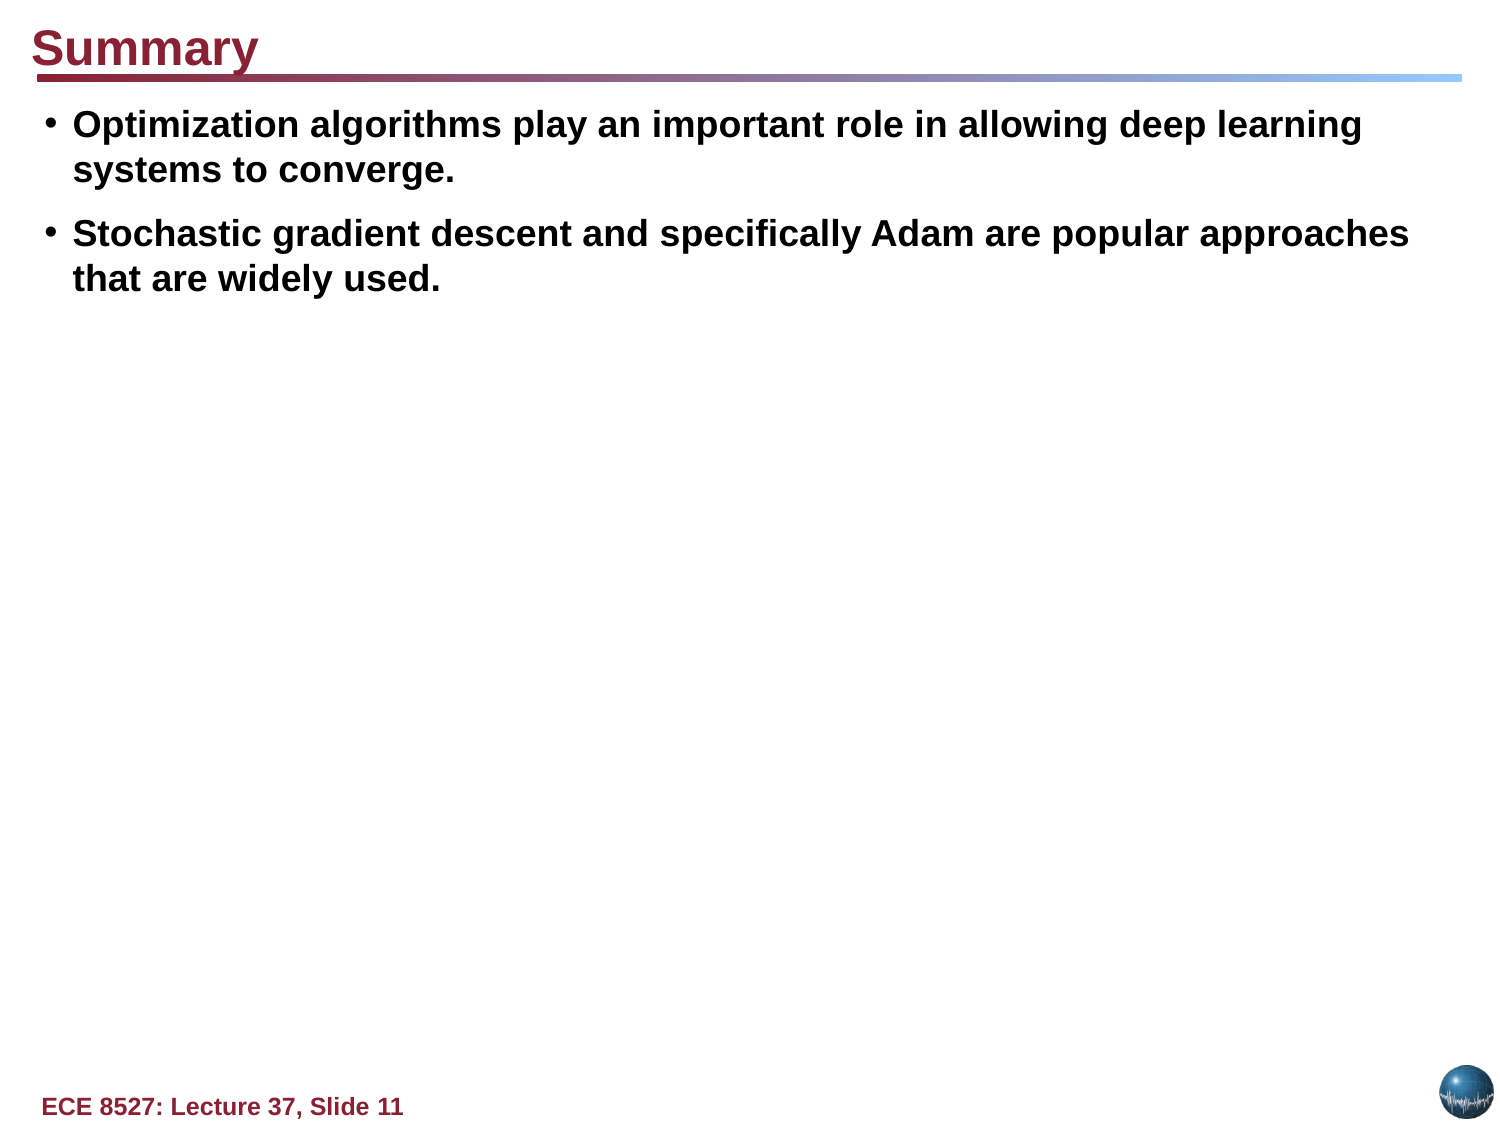

Summary
Optimization algorithms play an important role in allowing deep learning systems to converge.
Stochastic gradient descent and specifically Adam are popular approaches that are widely used.